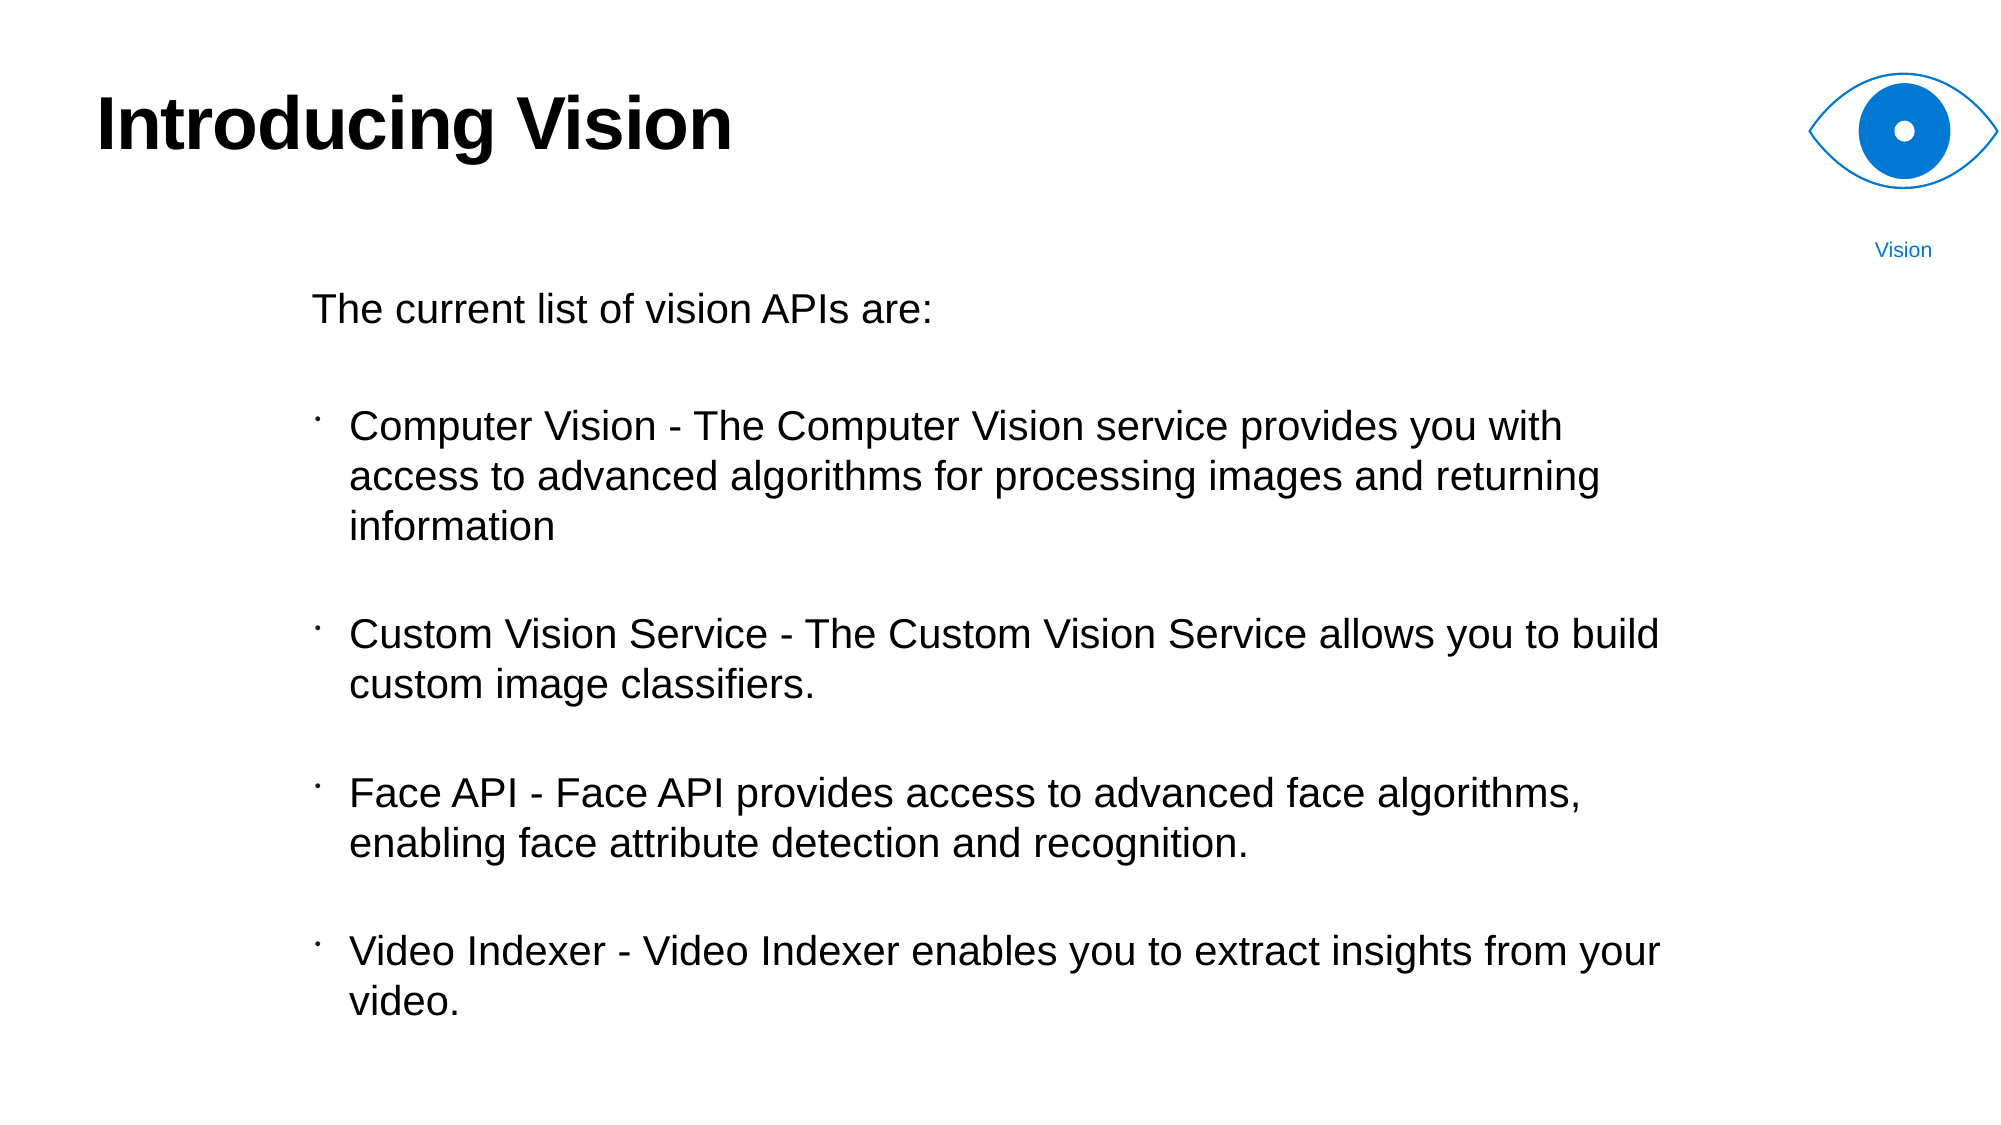

# Introducing Vision

Vision
The current list of vision APIs are:

Computer Vision - The Computer Vision service provides you with access to advanced algorithms for processing images and returning information
Custom Vision Service - The Custom Vision Service allows you to build custom image classifiers.
Face API - Face API provides access to advanced face algorithms, enabling face attribute detection and recognition.
Video Indexer - Video Indexer enables you to extract insights from your video.